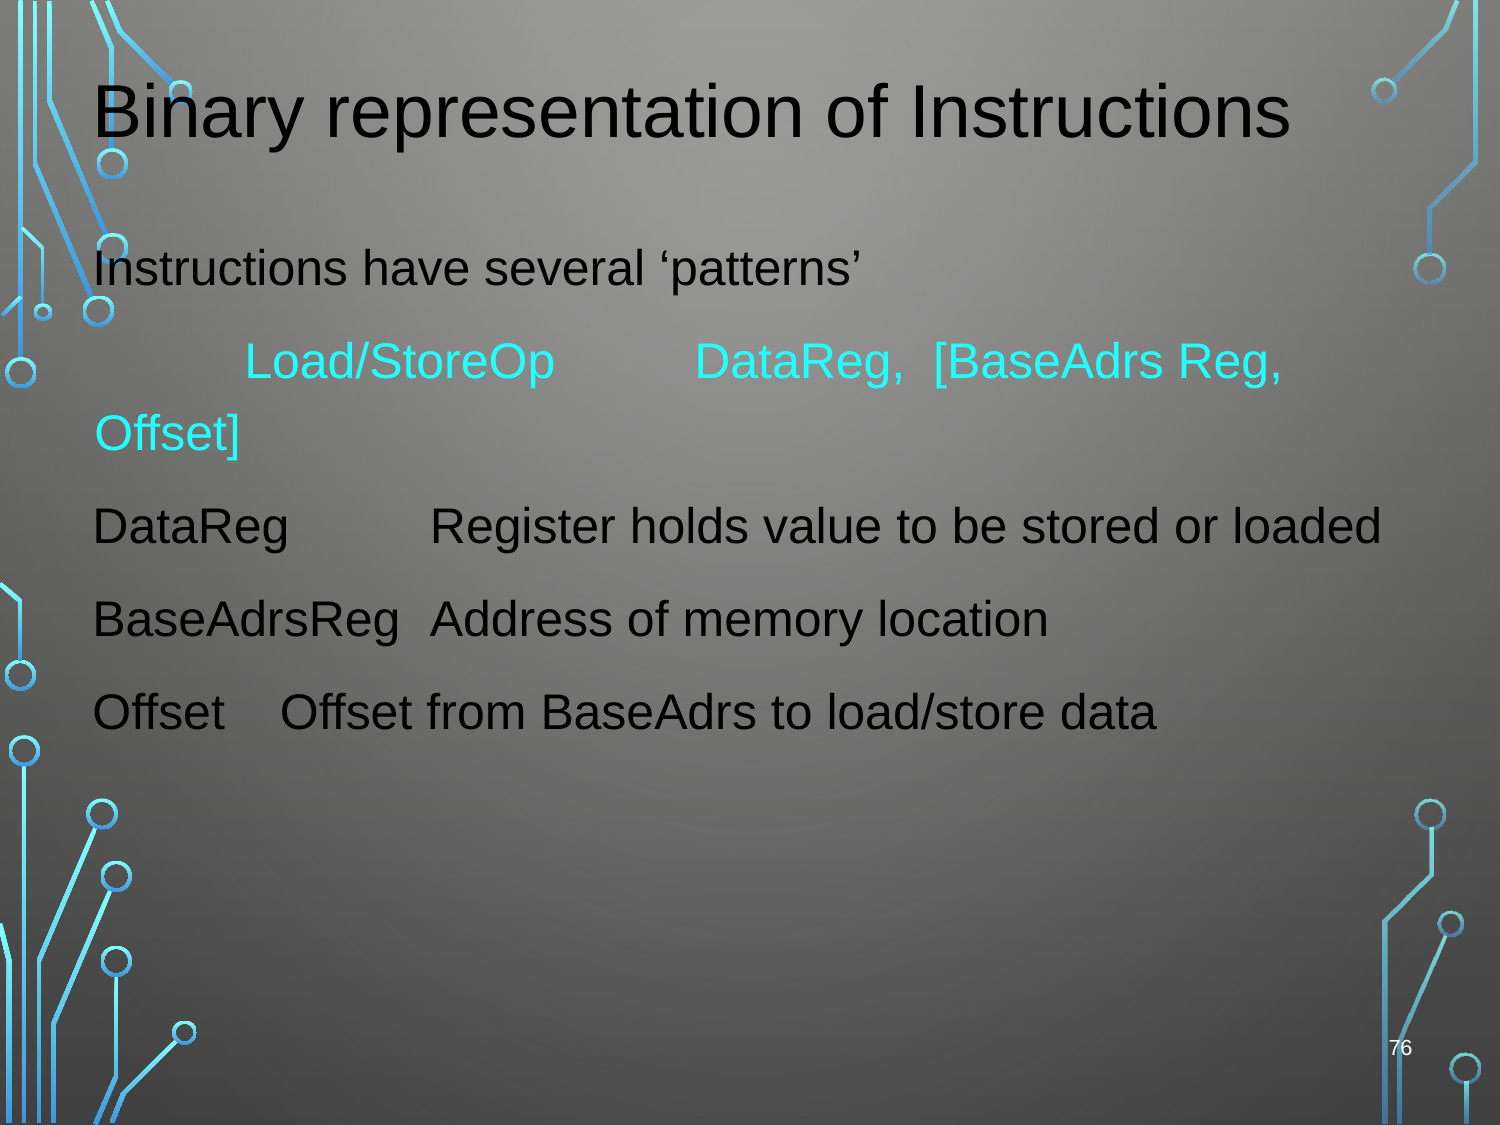

# Binary representation of Instructions
Instructions have several ‘patterns’
		Load/StoreOp	DataReg,  [BaseAdrs Reg,  Offset]
DataReg	Register holds value to be stored or loaded
BaseAdrsReg	Address of memory location
Offset	Offset from BaseAdrs to load/store data

76